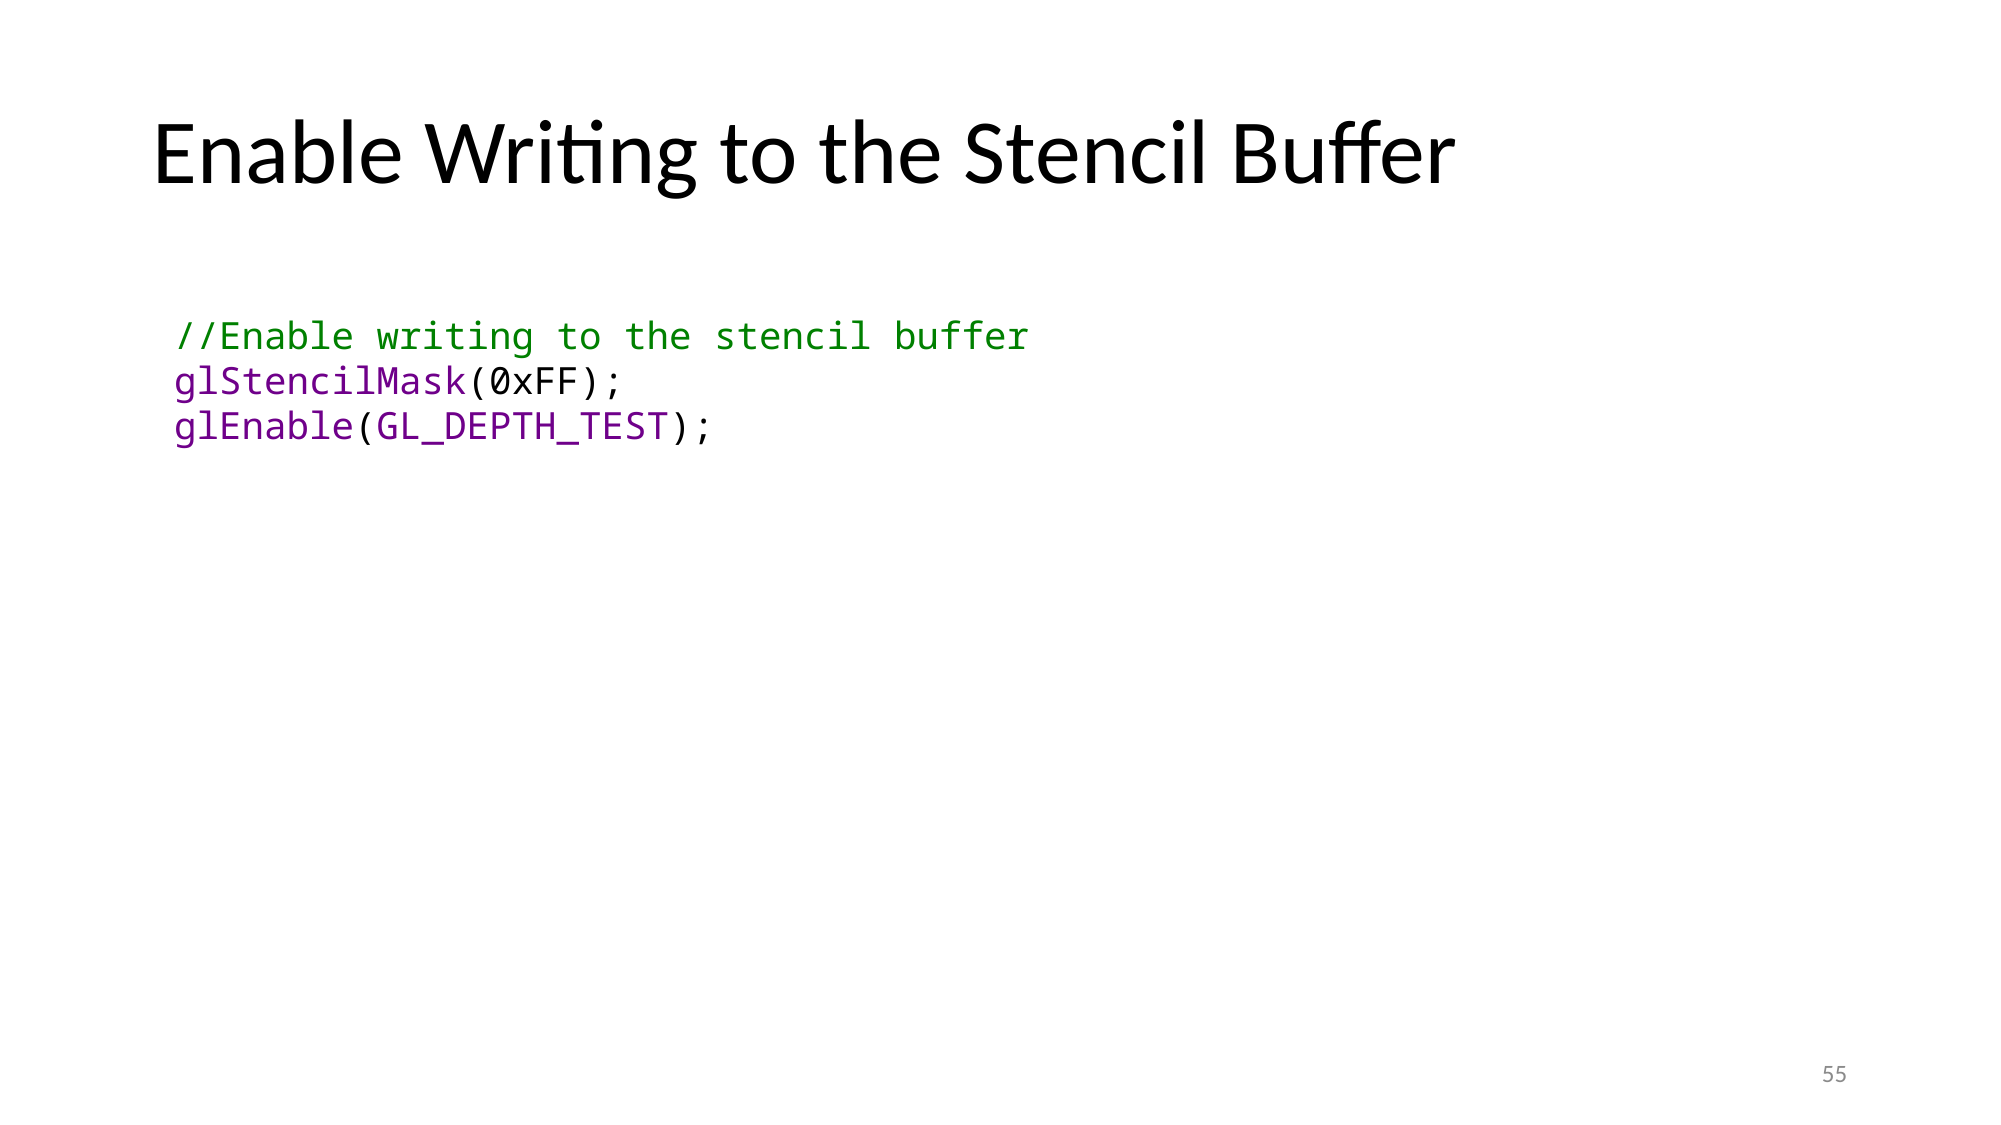

# Enable Writing to the Stencil Buffer
//Enable writing to the stencil buffer
glStencilMask(0xFF);
glEnable(GL_DEPTH_TEST);
55